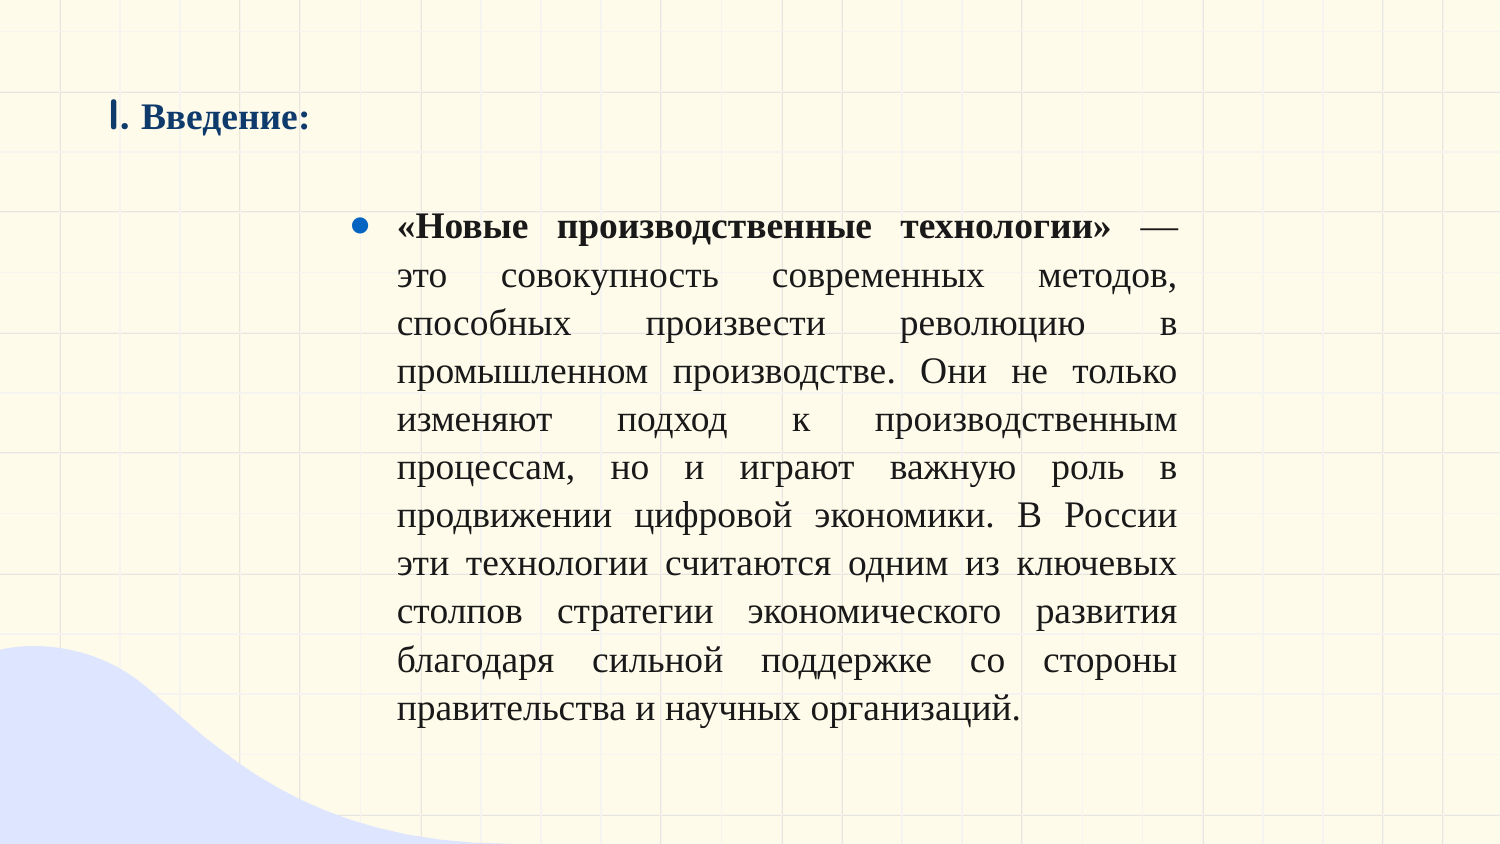

# I. Введение:
«Новые производственные технологии» — это совокупность современных методов, способных произвести революцию в промышленном производстве. Они не только изменяют подход к производственным процессам, но и играют важную роль в продвижении цифровой экономики. В России эти технологии считаются одним из ключевых столпов стратегии экономического развития благодаря сильной поддержке со стороны правительства и научных организаций.